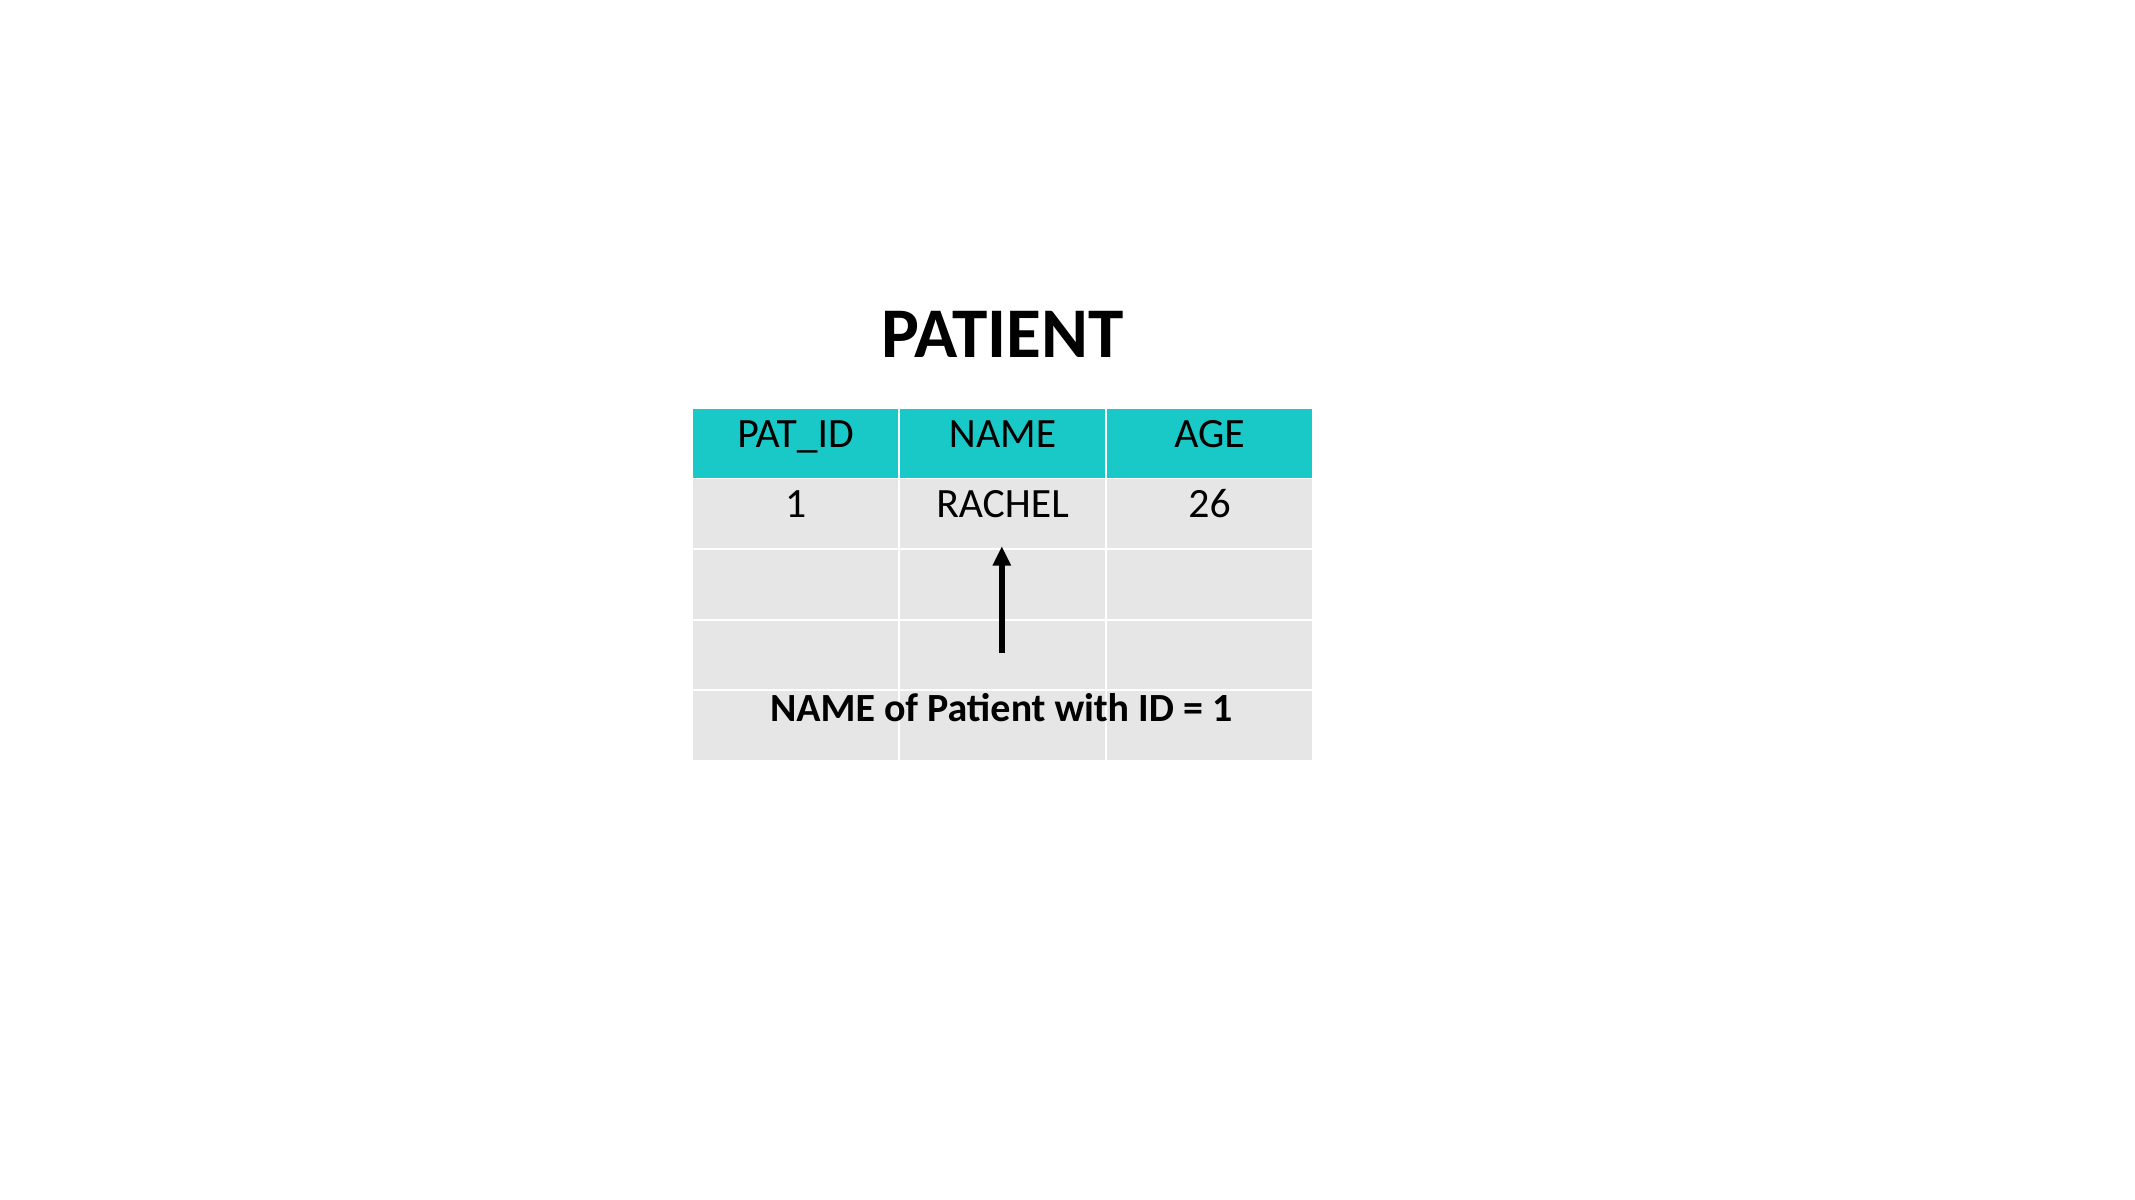

PATIENT
| PAT\_ID | NAME | AGE |
| --- | --- | --- |
| 1 | RACHEL | 26 |
|  |  |  |
|  |  |  |
|  |  |  |
NAME of Patient with ID = 1